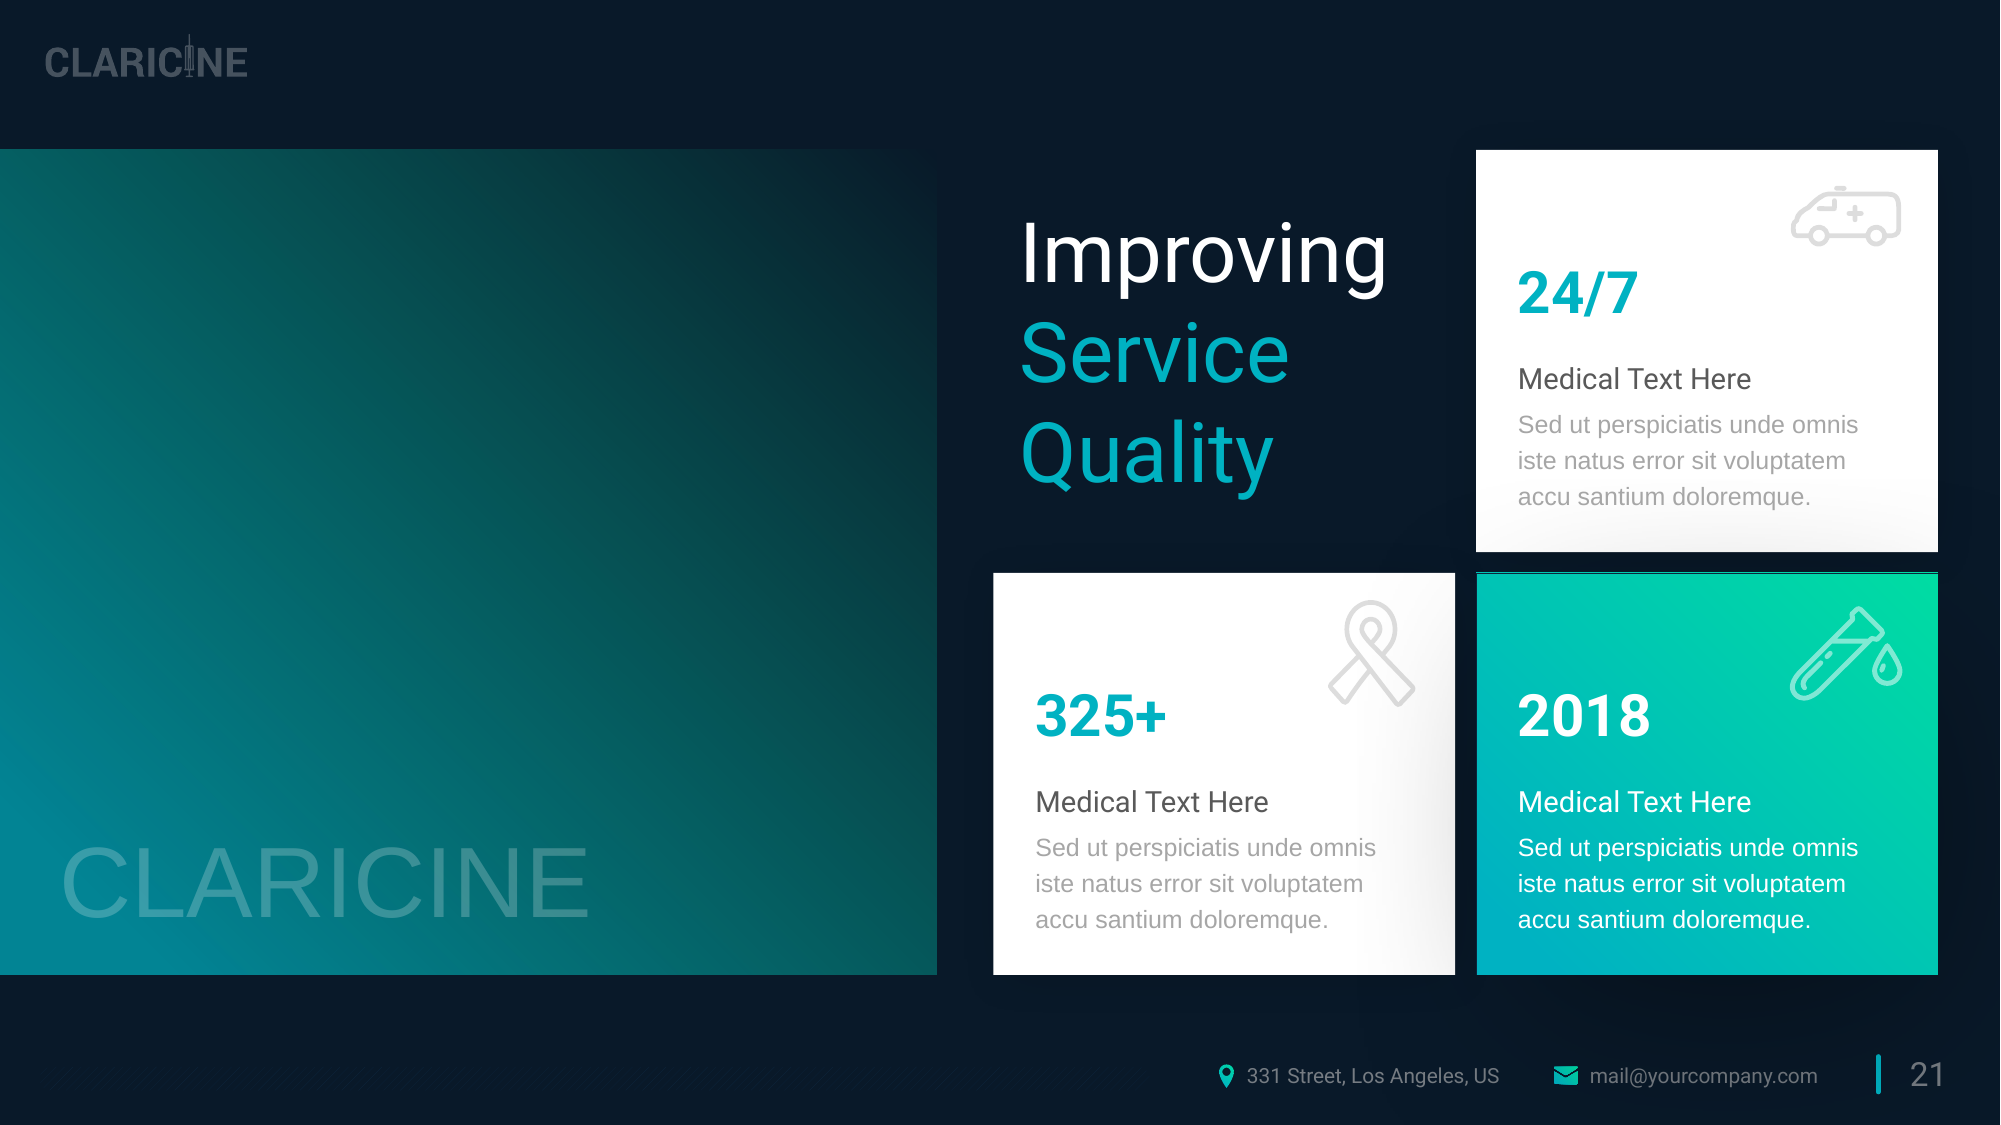

Improving Service Quality
24/7
Medical Text Here
Sed ut perspiciatis unde omnis iste natus error sit voluptatem accu santium doloremque.

325+
Medical Text Here
Sed ut perspiciatis unde omnis iste natus error sit voluptatem accu santium doloremque.
2018
Medical Text Here
Sed ut perspiciatis unde omnis iste natus error sit voluptatem accu santium doloremque.
CLARICINE